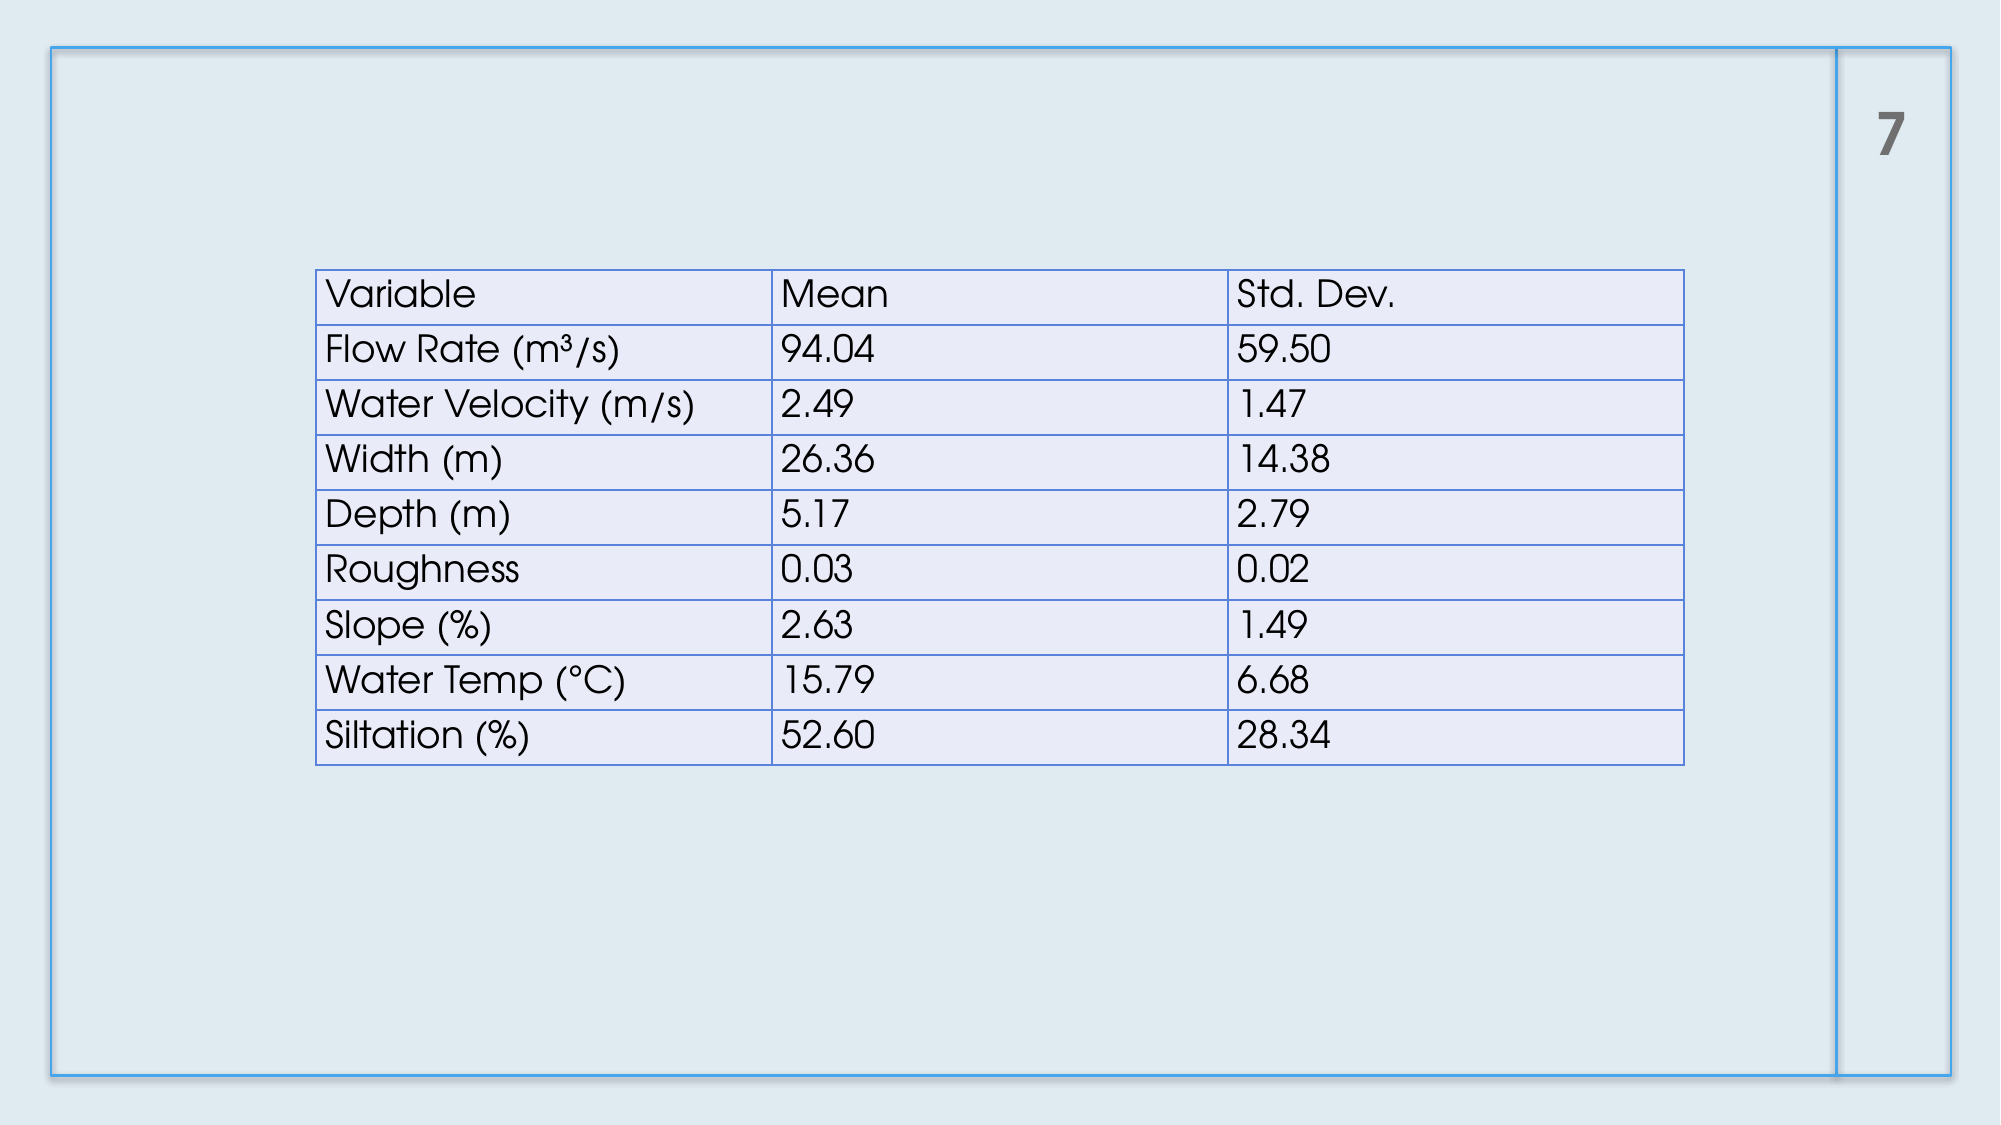

7

| Variable | Mean | Std. Dev. |
| --- | --- | --- |
| Flow Rate (m³/s) | 94.04 | 59.50 |
| Water Velocity (m/s) | 2.49 | 1.47 |
| Width (m) | 26.36 | 14.38 |
| Depth (m) | 5.17 | 2.79 |
| Roughness | 0.03 | 0.02 |
| Slope (%) | 2.63 | 1.49 |
| Water Temp (°C) | 15.79 | 6.68 |
| Siltation (%) | 52.60 | 28.34 |